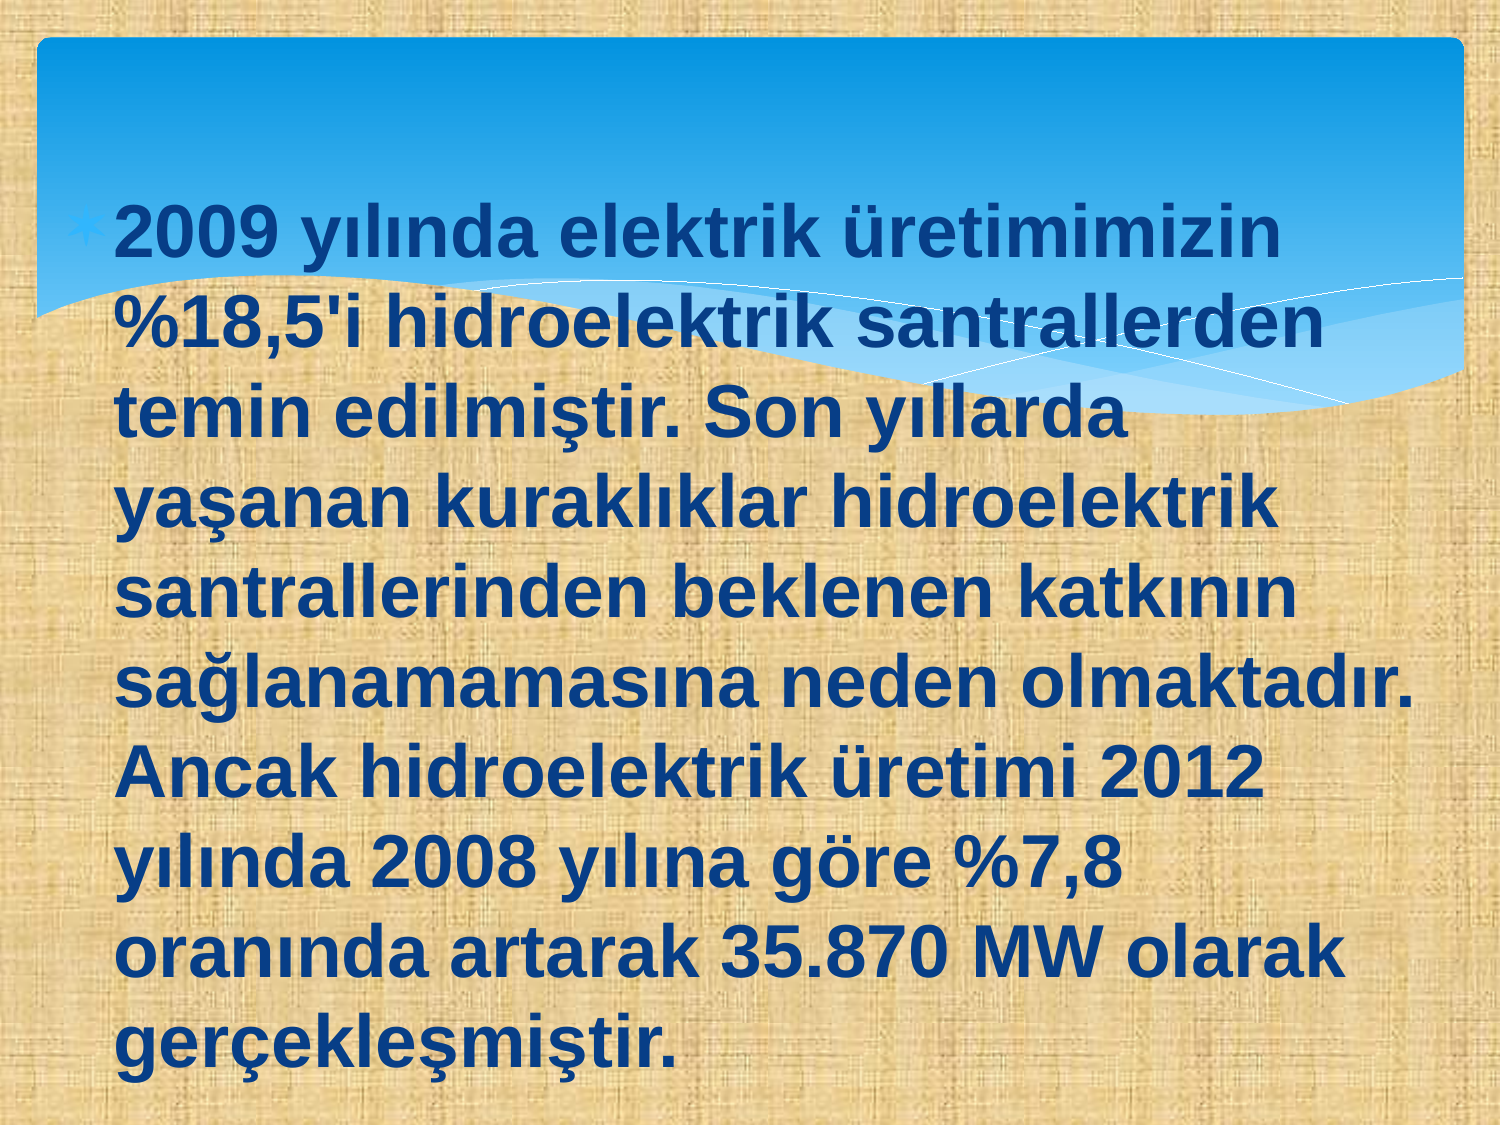

2009 yılında elektrik üretimimizin %18,5'i hidroelektrik santrallerden temin edilmiştir. Son yıllarda yaşanan kuraklıklar hidroelektrik santrallerinden beklenen katkının sağlanamamasına neden olmaktadır. Ancak hidroelektrik üretimi 2012 yılında 2008 yılına göre %7,8 oranında artarak 35.870 MW olarak gerçekleşmiştir.